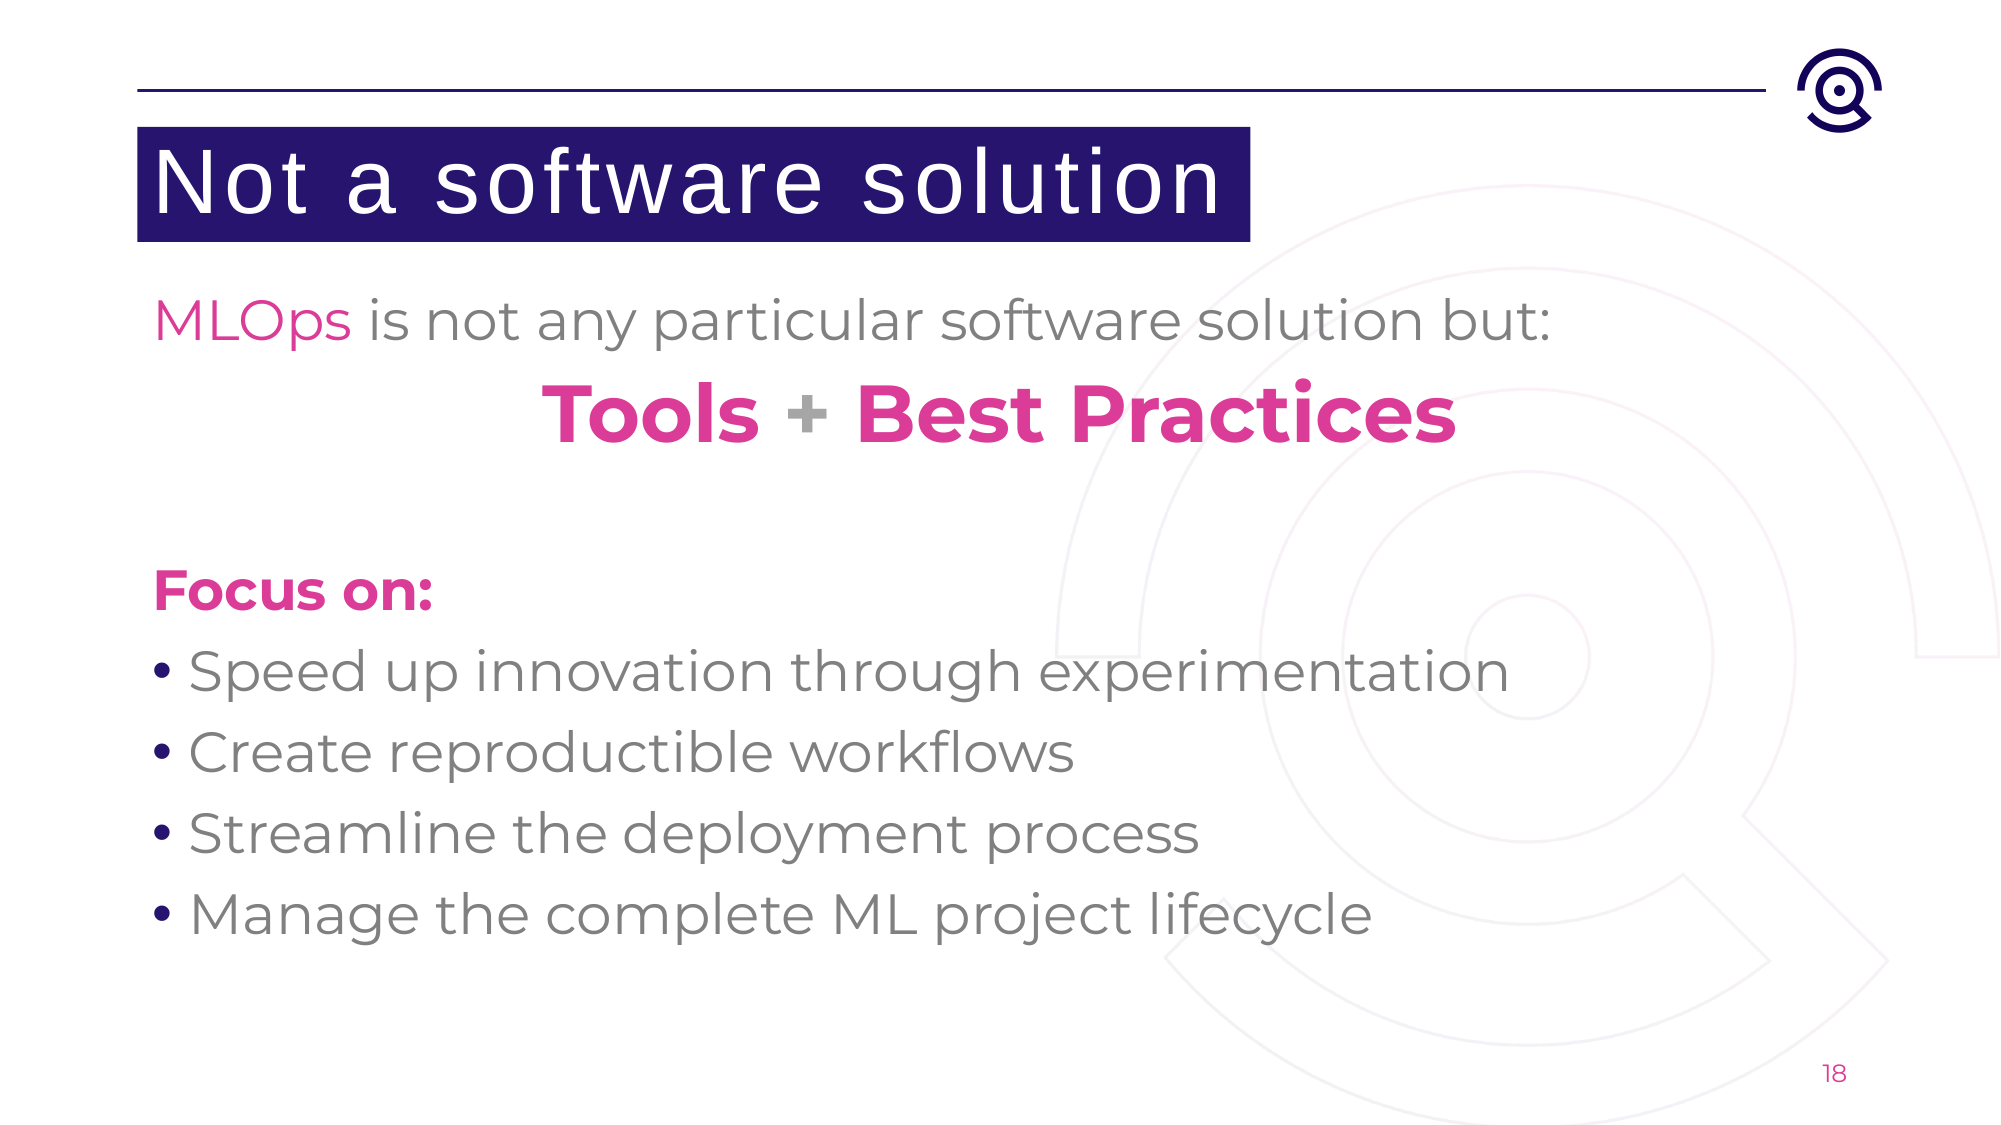

# Not a software solution
MLOps is not any particular software solution but:
Tools + Best Practices

Focus on:
Speed up innovation through experimentation
Create reproductible workflows
Streamline the deployment process
Manage the complete ML project lifecycle
18